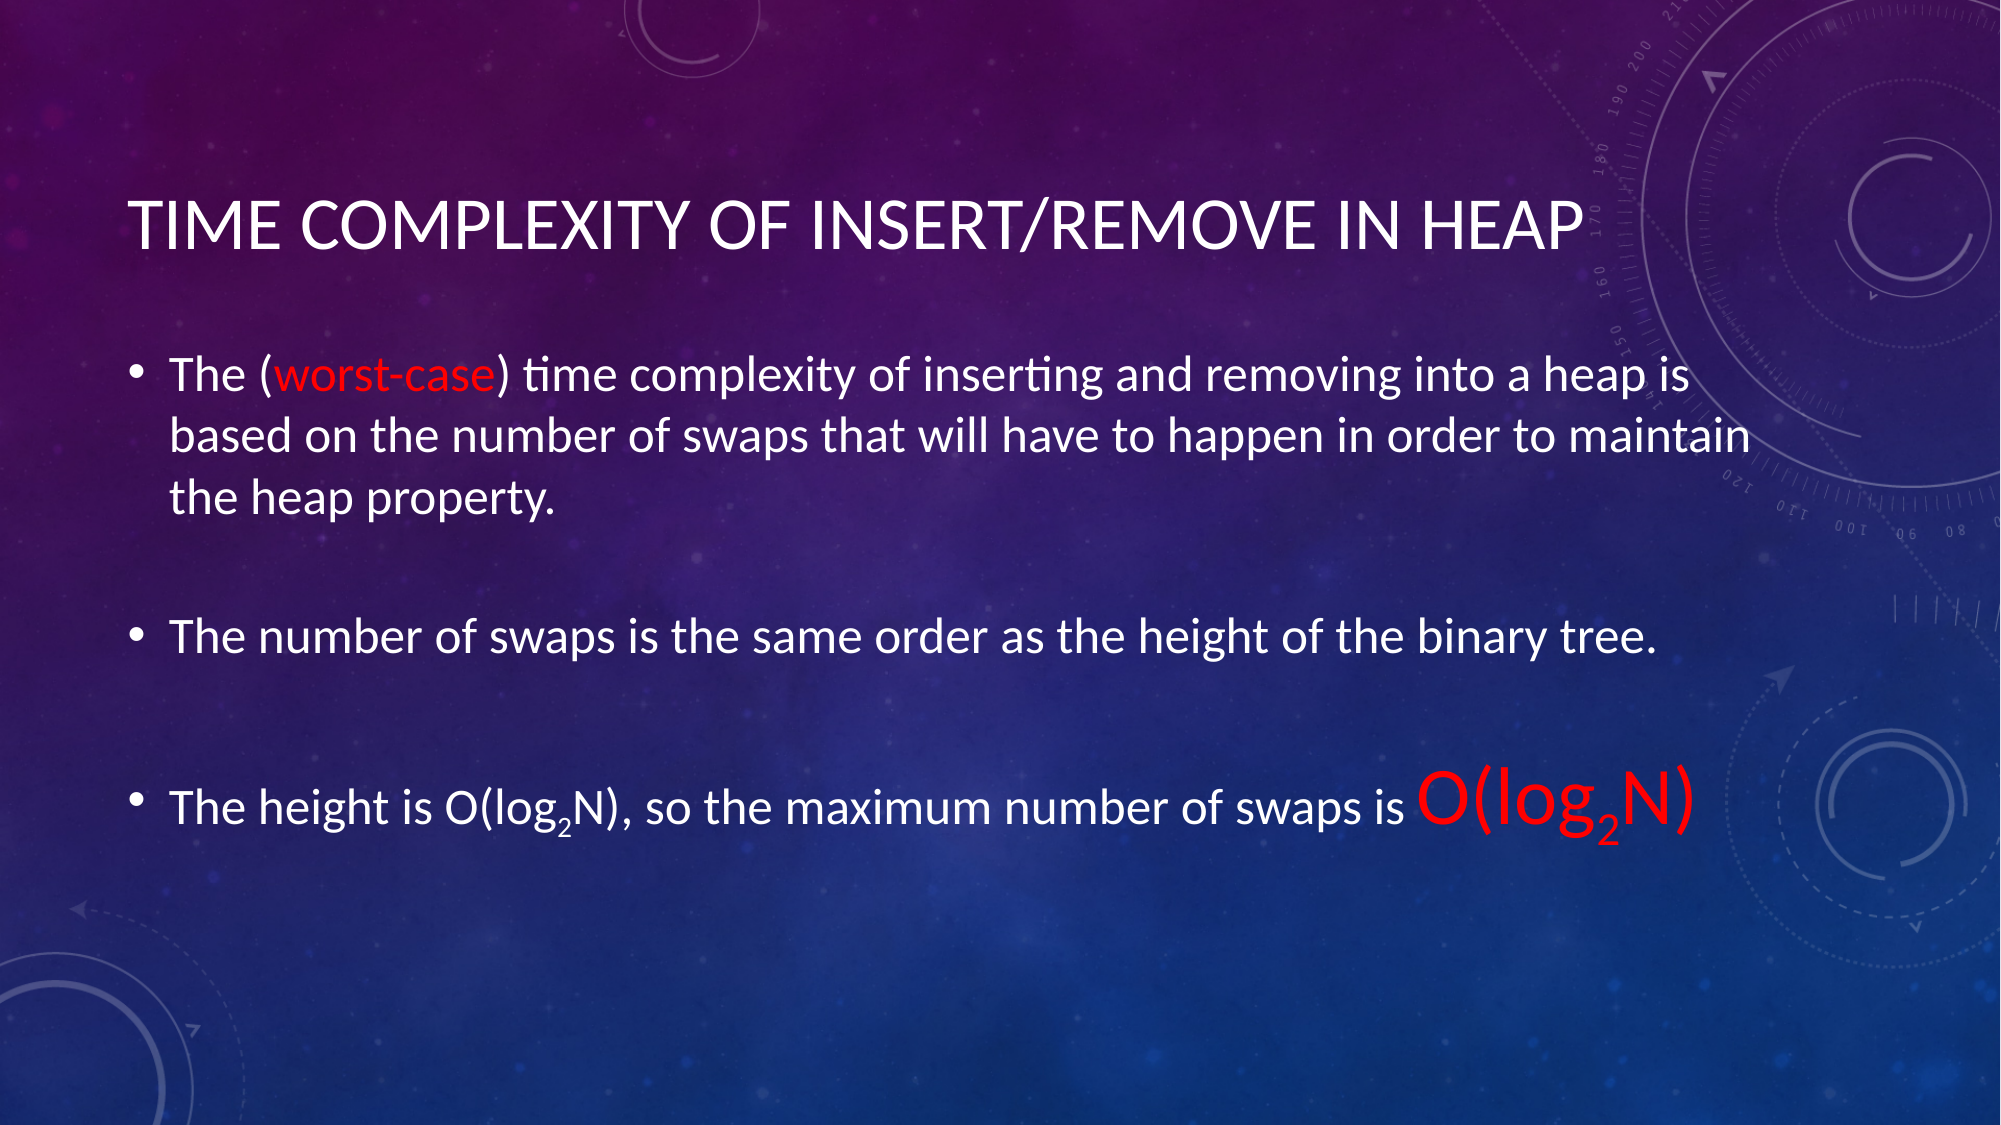

# Time Complexity of Insert/REMOVE in Heap
The (worst-case) time complexity of inserting and removing into a heap is based on the number of swaps that will have to happen in order to maintain the heap property.
The number of swaps is the same order as the height of the binary tree.
The height is O(log2N), so the maximum number of swaps is O(log2N)